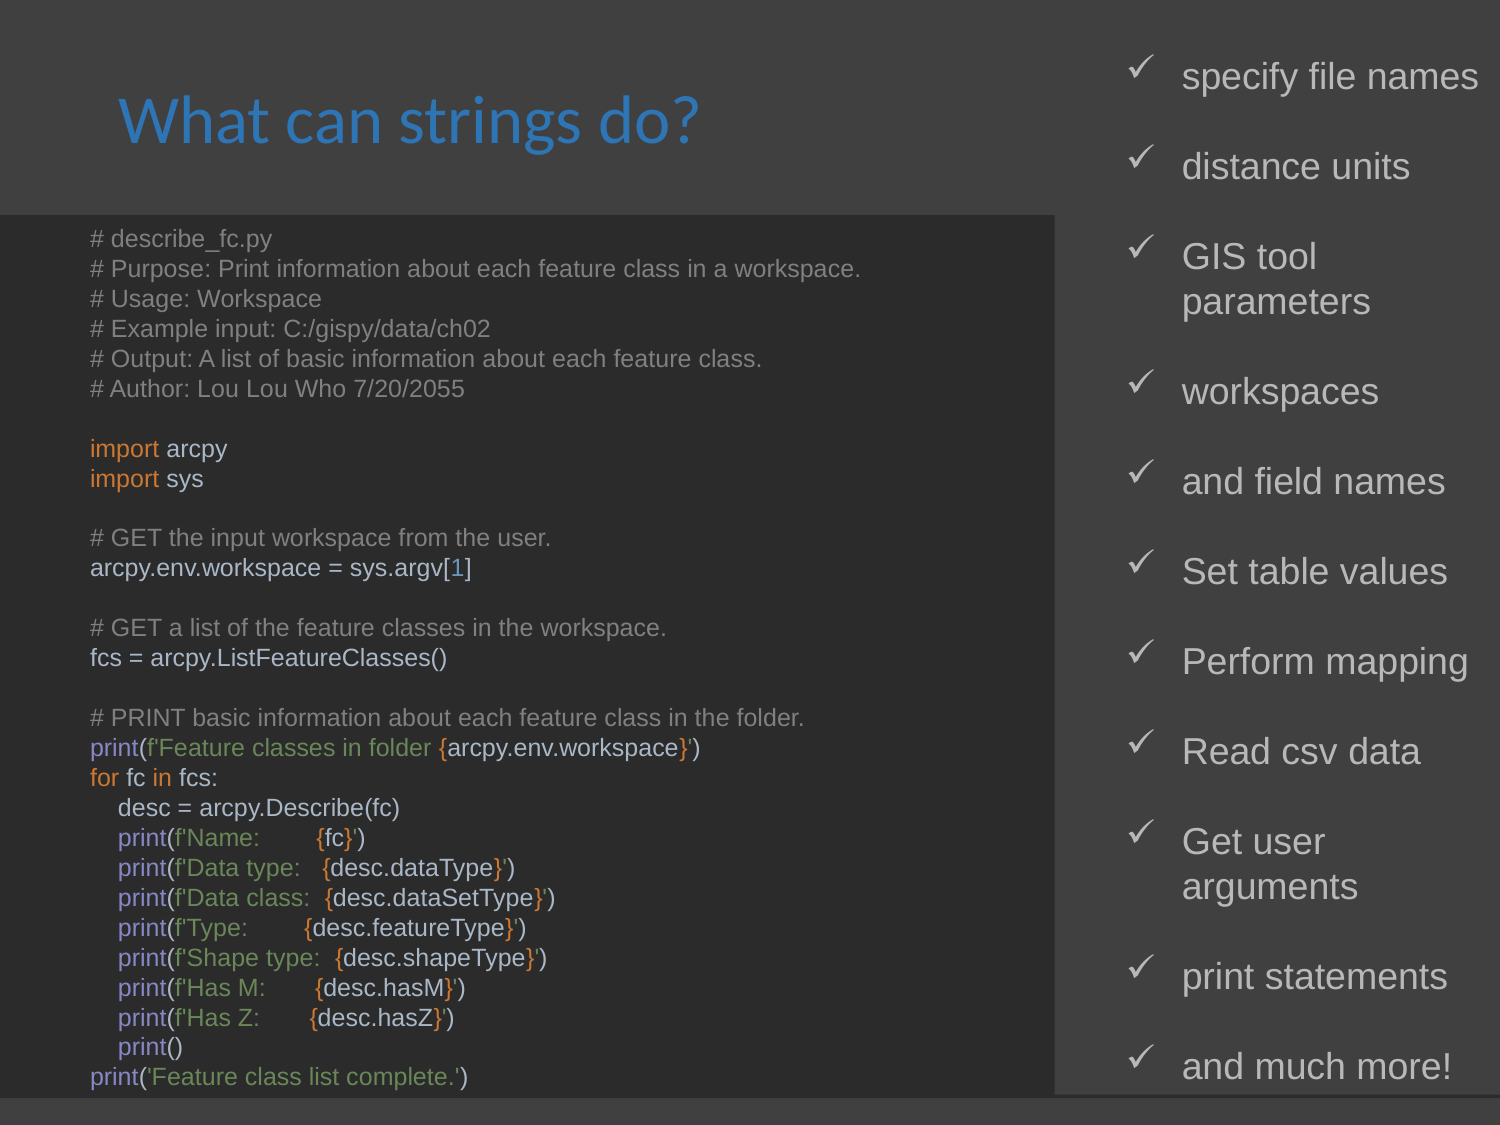

specify file names

distance units

GIS tool parameters

workspaces

and field names

Set table values

Perform mapping

Read csv data

Get user arguments

print statements

and much more!
# What can strings do?
# describe_fc.py # Purpose: Print information about each feature class in a workspace. # Usage: Workspace # Example input: C:/gispy/data/ch02 # Output: A list of basic information about each feature class. # Author: Lou Lou Who 7/20/2055 import arcpy import sys # GET the input workspace from the user. arcpy.env.workspace = sys.argv[1] # GET a list of the feature classes in the workspace. fcs = arcpy.ListFeatureClasses() # PRINT basic information about each feature class in the folder. print(f'Feature classes in folder {arcpy.env.workspace}') for fc in fcs: desc = arcpy.Describe(fc) print(f'Name:        {fc}') print(f'Data type:   {desc.dataType}') print(f'Data class:  {desc.dataSetType}') print(f'Type:        {desc.featureType}') print(f'Shape type:  {desc.shapeType}') print(f'Has M:       {desc.hasM}') print(f'Has Z:       {desc.hasZ}') print() print('Feature class list complete.')